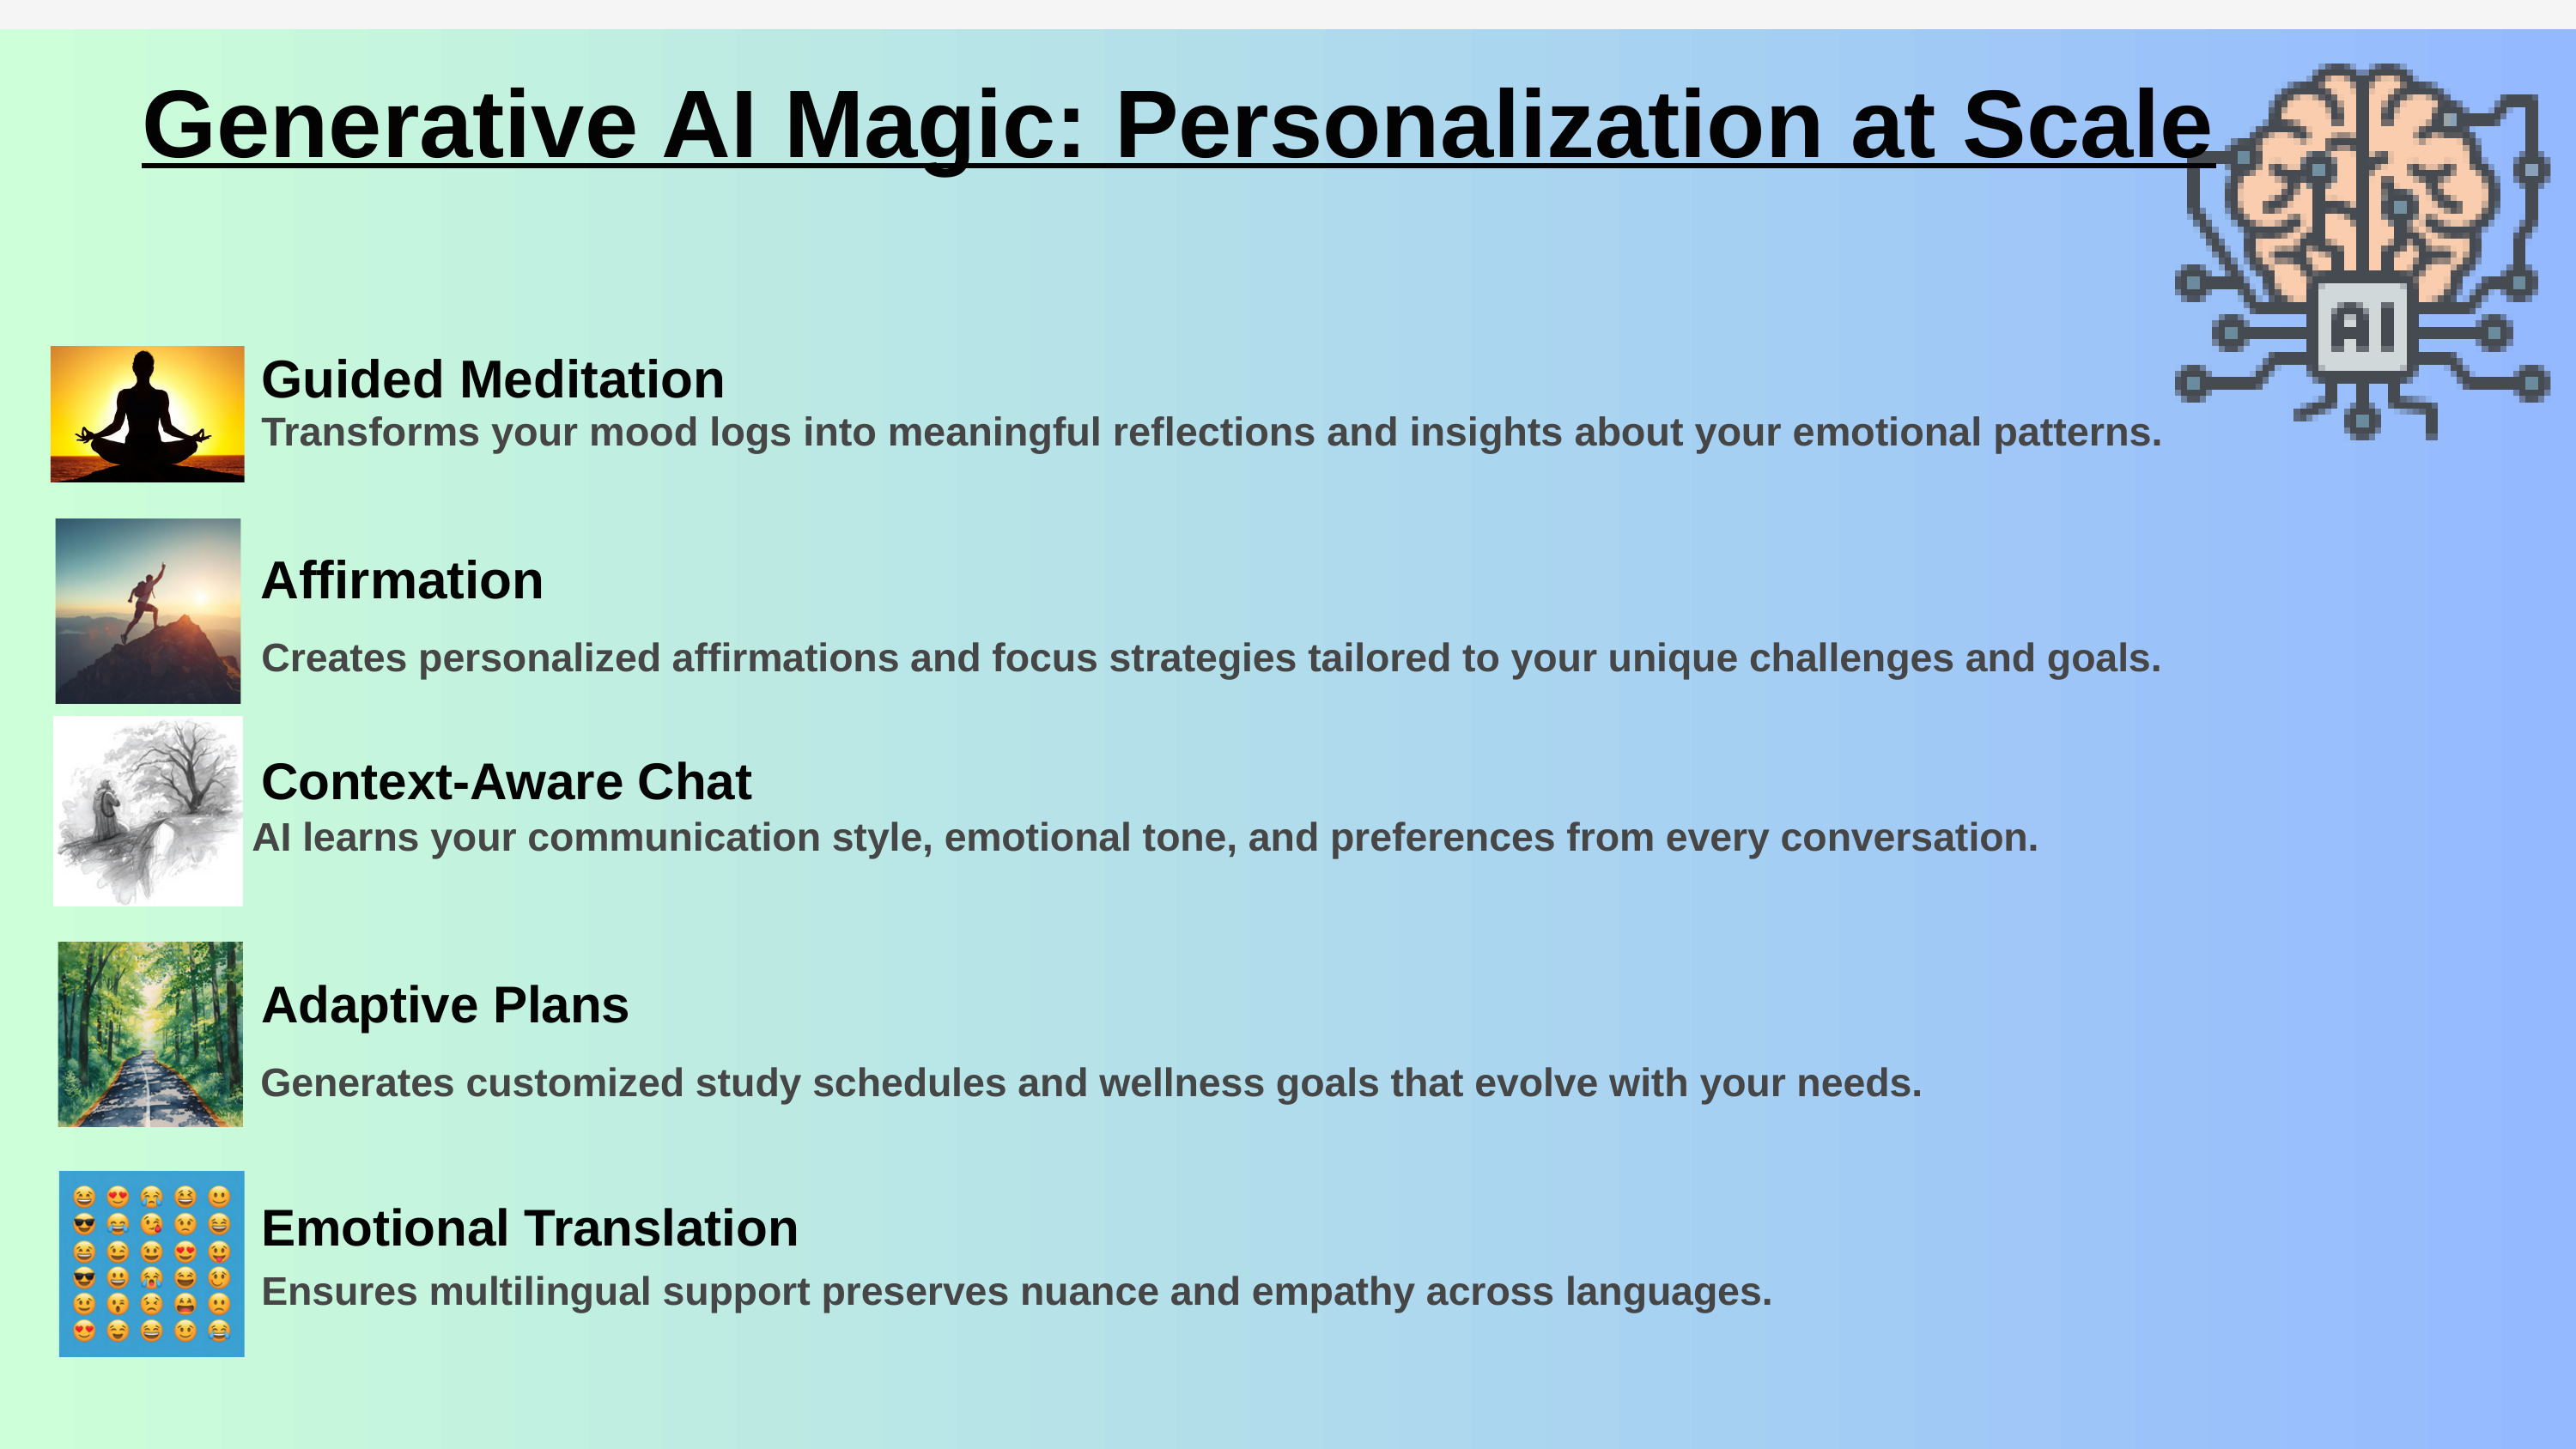

Generative AI Magic: Personalization at Scale

Guided Meditation

Transforms your mood logs into meaningful reflections and insights about your emotional patterns.

Affirmation
Creates personalized affirmations and focus strategies tailored to your unique challenges and goals.

Context-Aware Chat
AI learns your communication style, emotional tone, and preferences from every conversation.

Adaptive Plans
Generates customized study schedules and wellness goals that evolve with your needs.

Emotional Translation
Ensures multilingual support preserves nuance and empathy across languages.